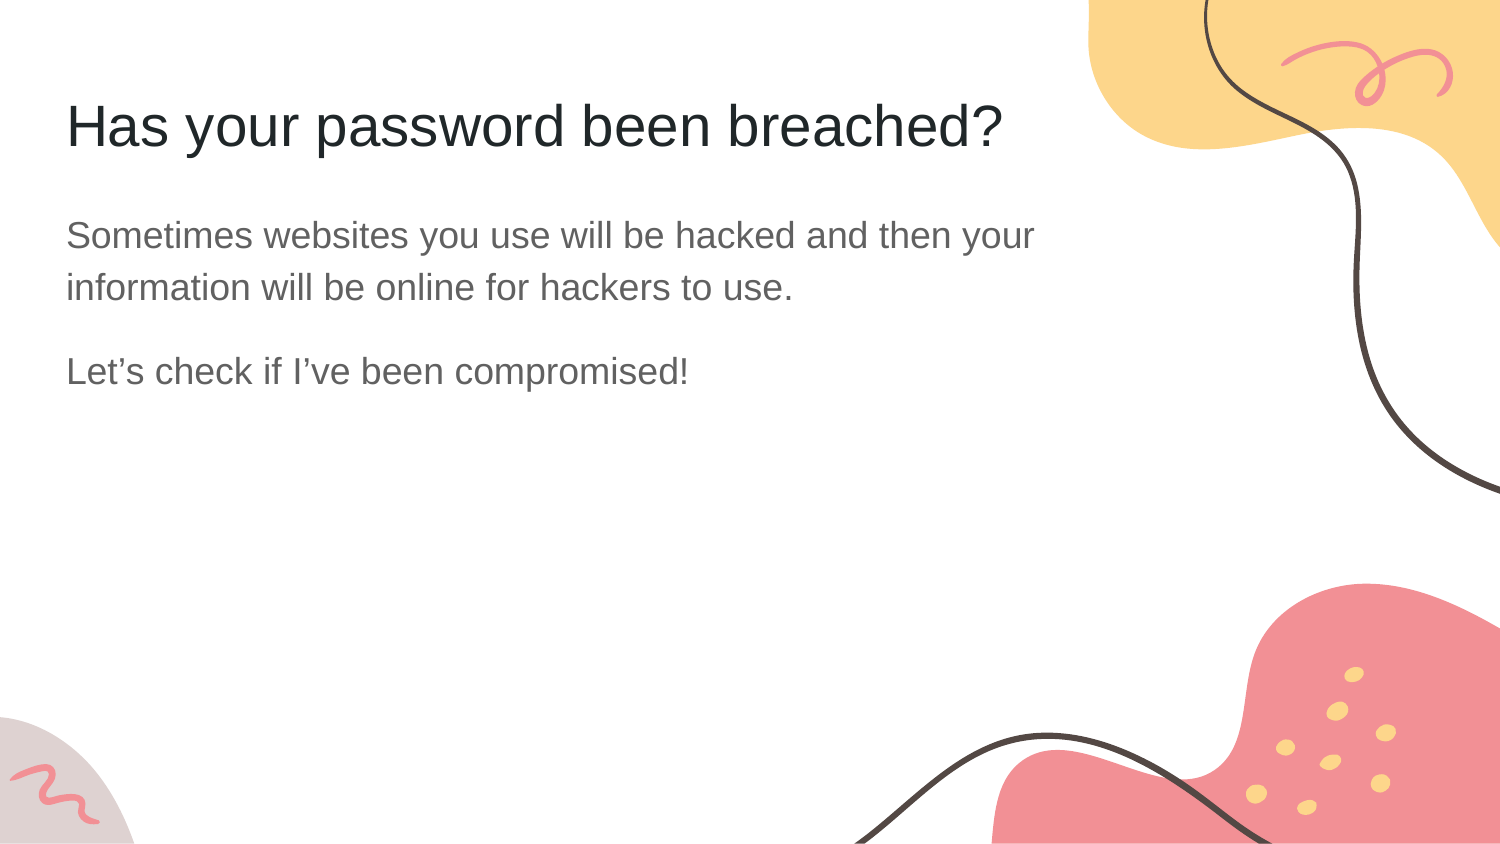

Has your password been breached?
Sometimes websites you use will be hacked and then your information will be online for hackers to use.
Let’s check if I’ve been compromised!